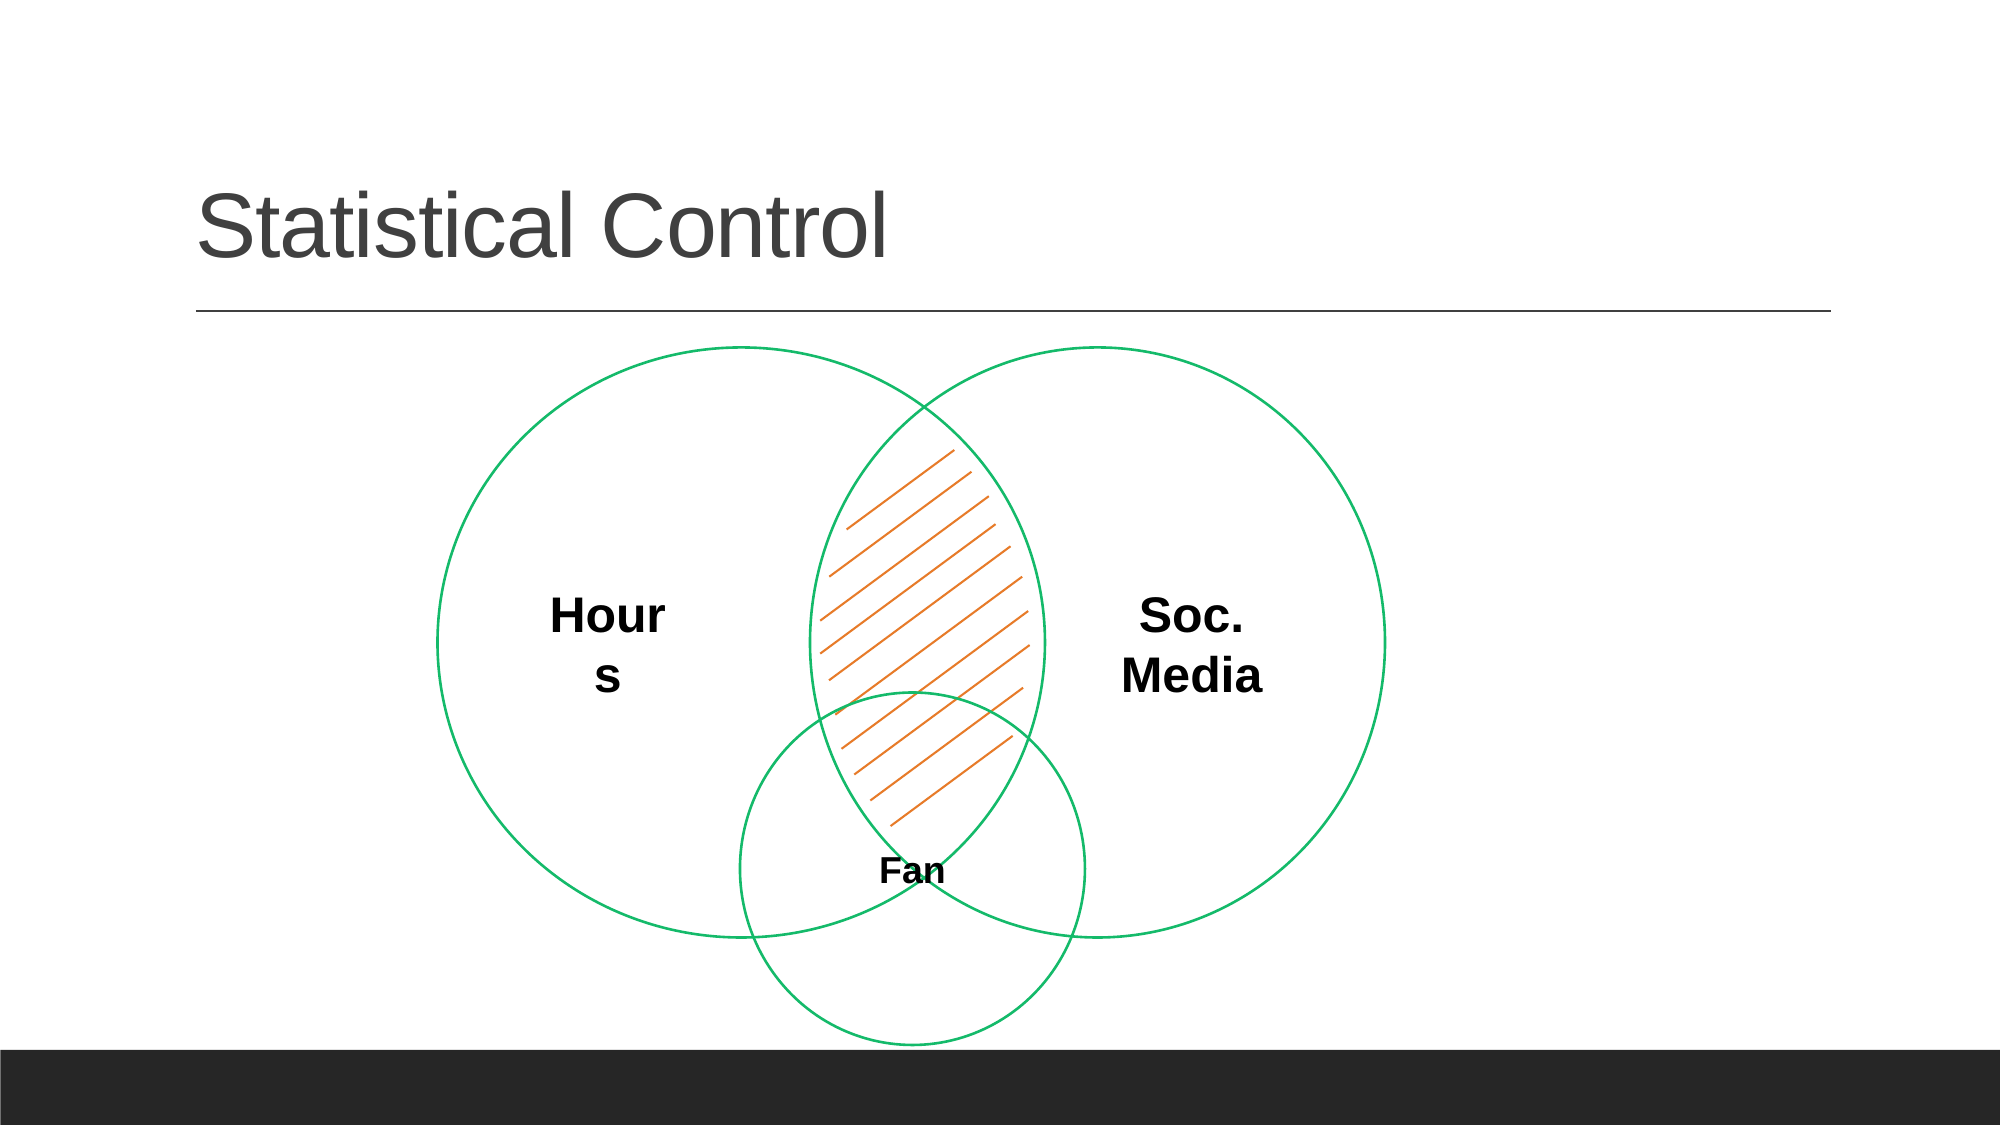

# Statistical Control
Hours

Soc. Media
Fan